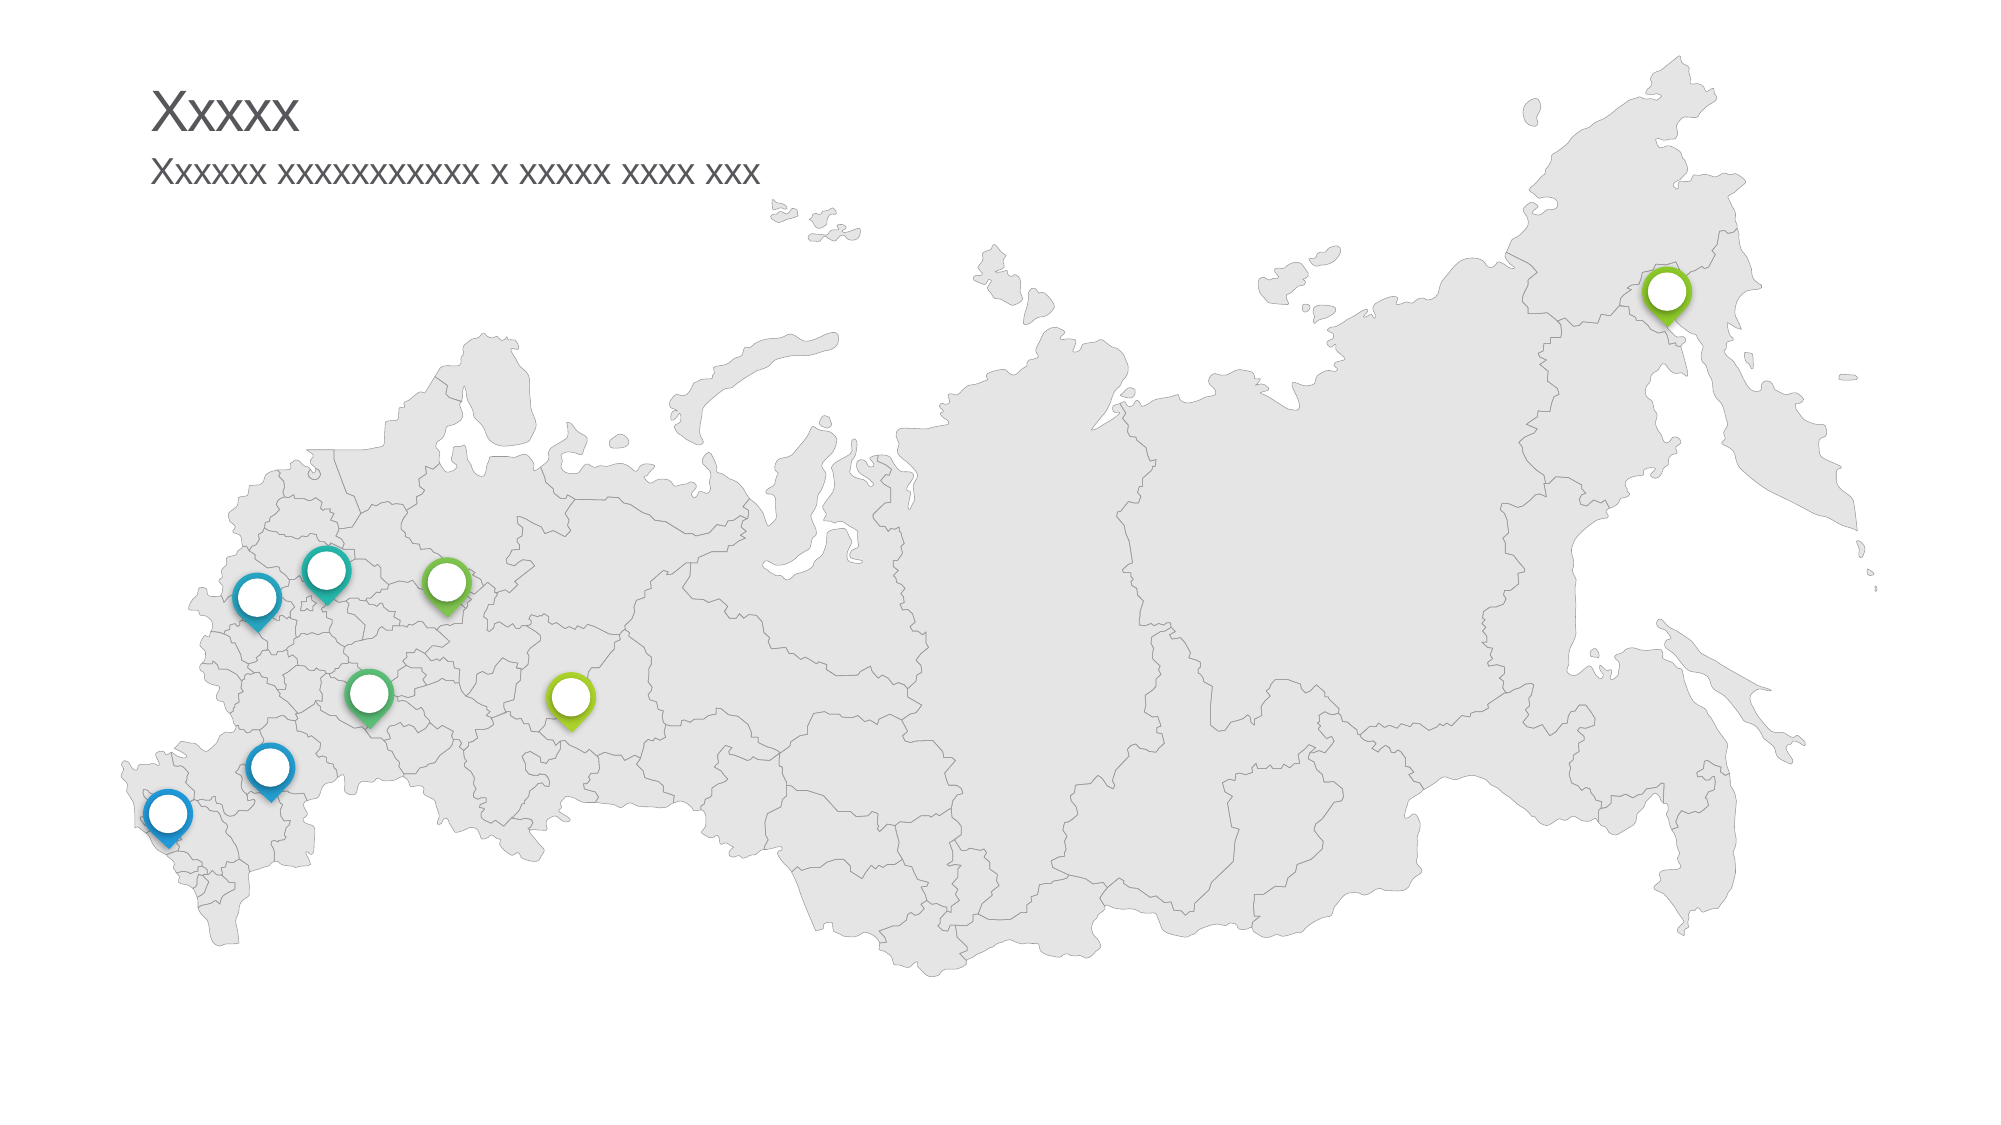

# Xxxxx

Xxxxxx xxxxxxxxxxx x xxxxx xxxx xxx